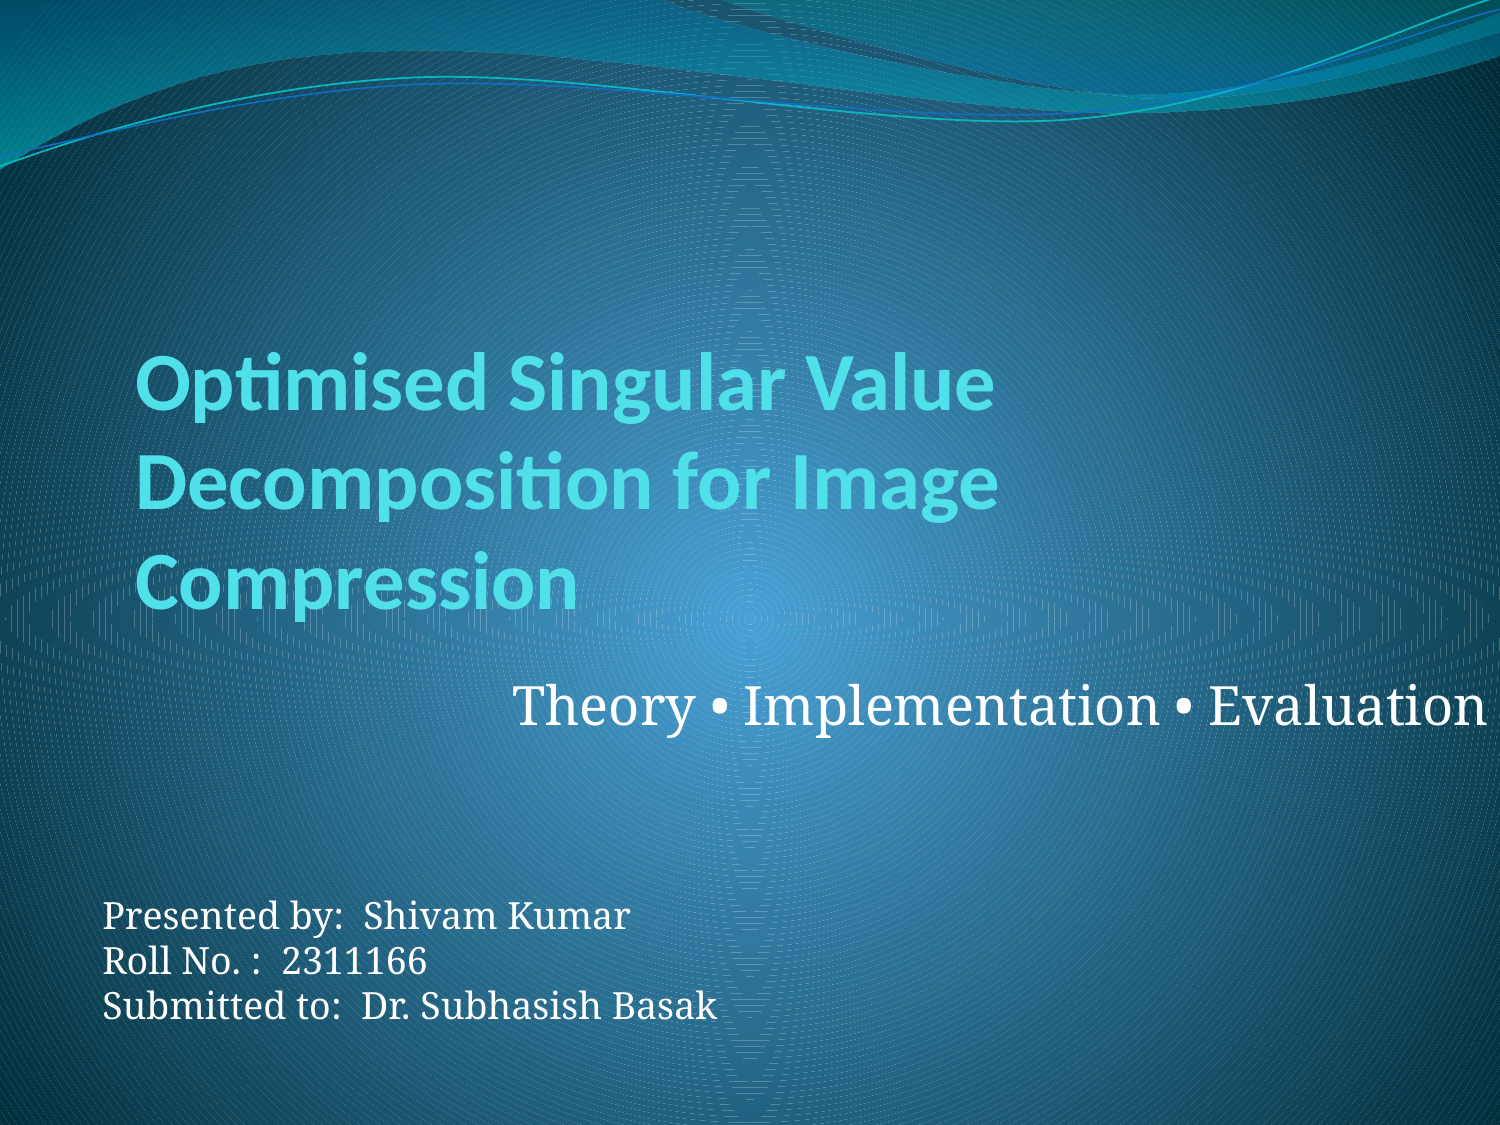

# Optimised Singular Value Decomposition for Image Compression
Theory • Implementation • Evaluation
Presented by:  Shivam Kumar
Roll No. :  2311166
Submitted to:  Dr. Subhasish Basak